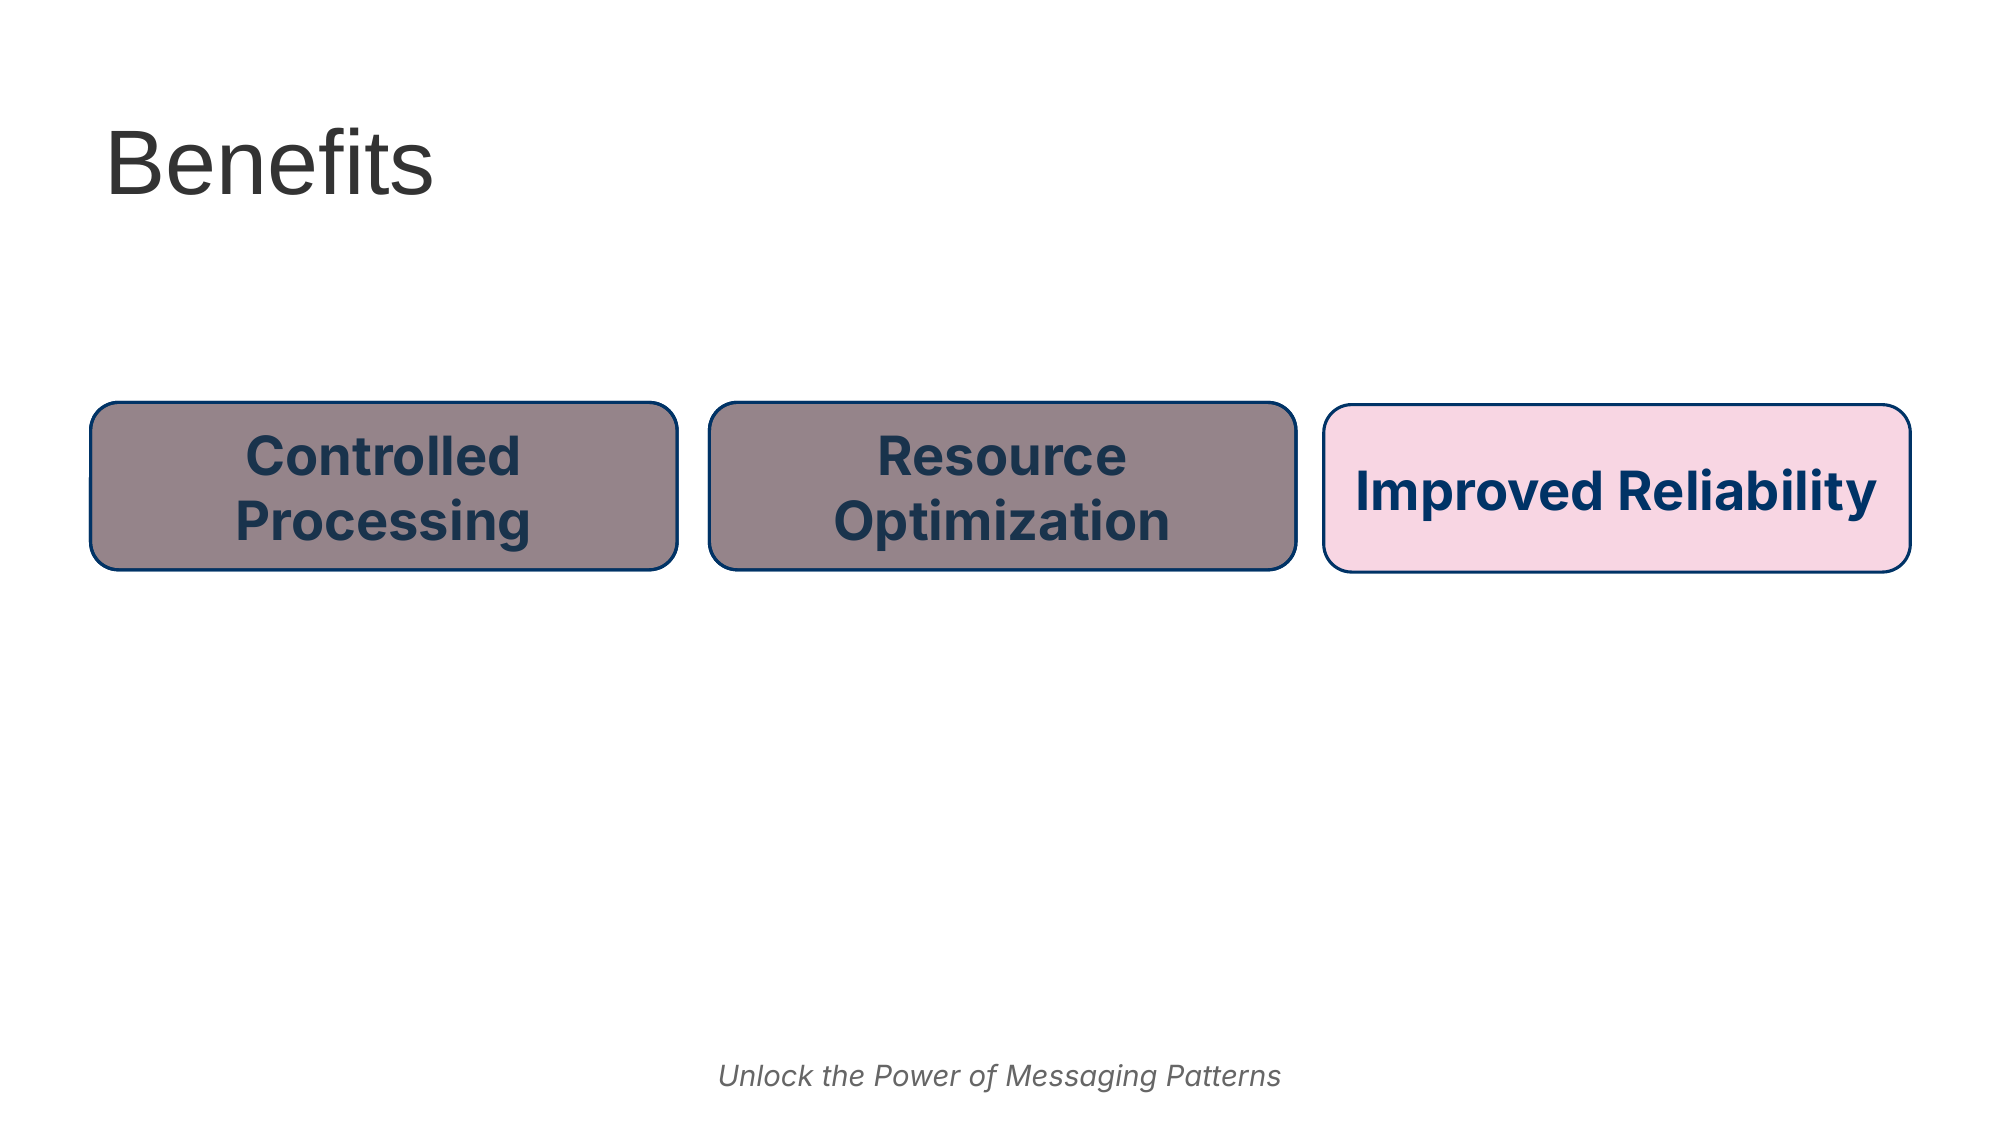

# Benefits
Controlled Processing

Resource Optimization

Improved Reliability